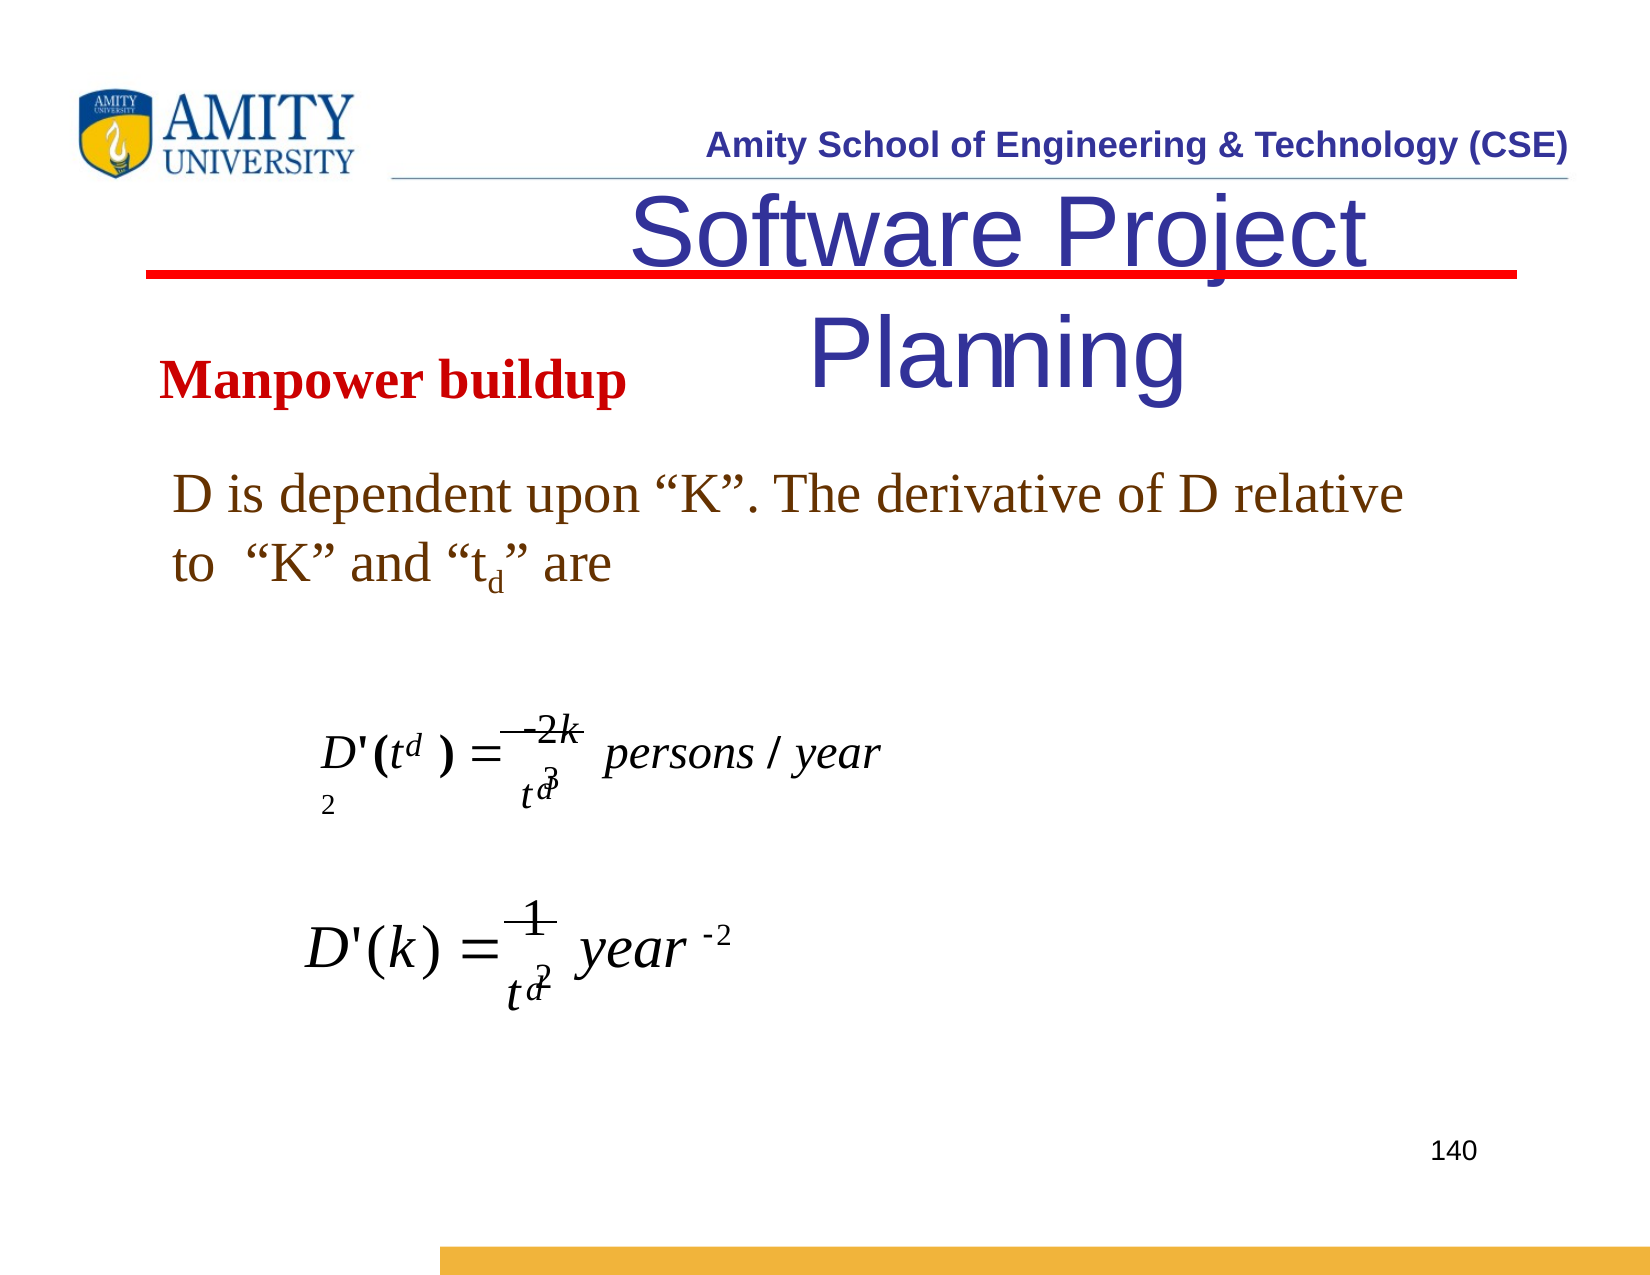

# Software Project Planning

Manpower buildup
D is dependent upon “K”. The derivative of D relative to  “K” and “td” are
D'(t	) = −2k	persons / year 2
t 3
d

d
D'(k) =	1	year −2
t 2

d
140
Software Engineering (3rd ed.), By K.K Aggarwal & Yogesh Singh, Copyright © New Age International Publishers, 2007